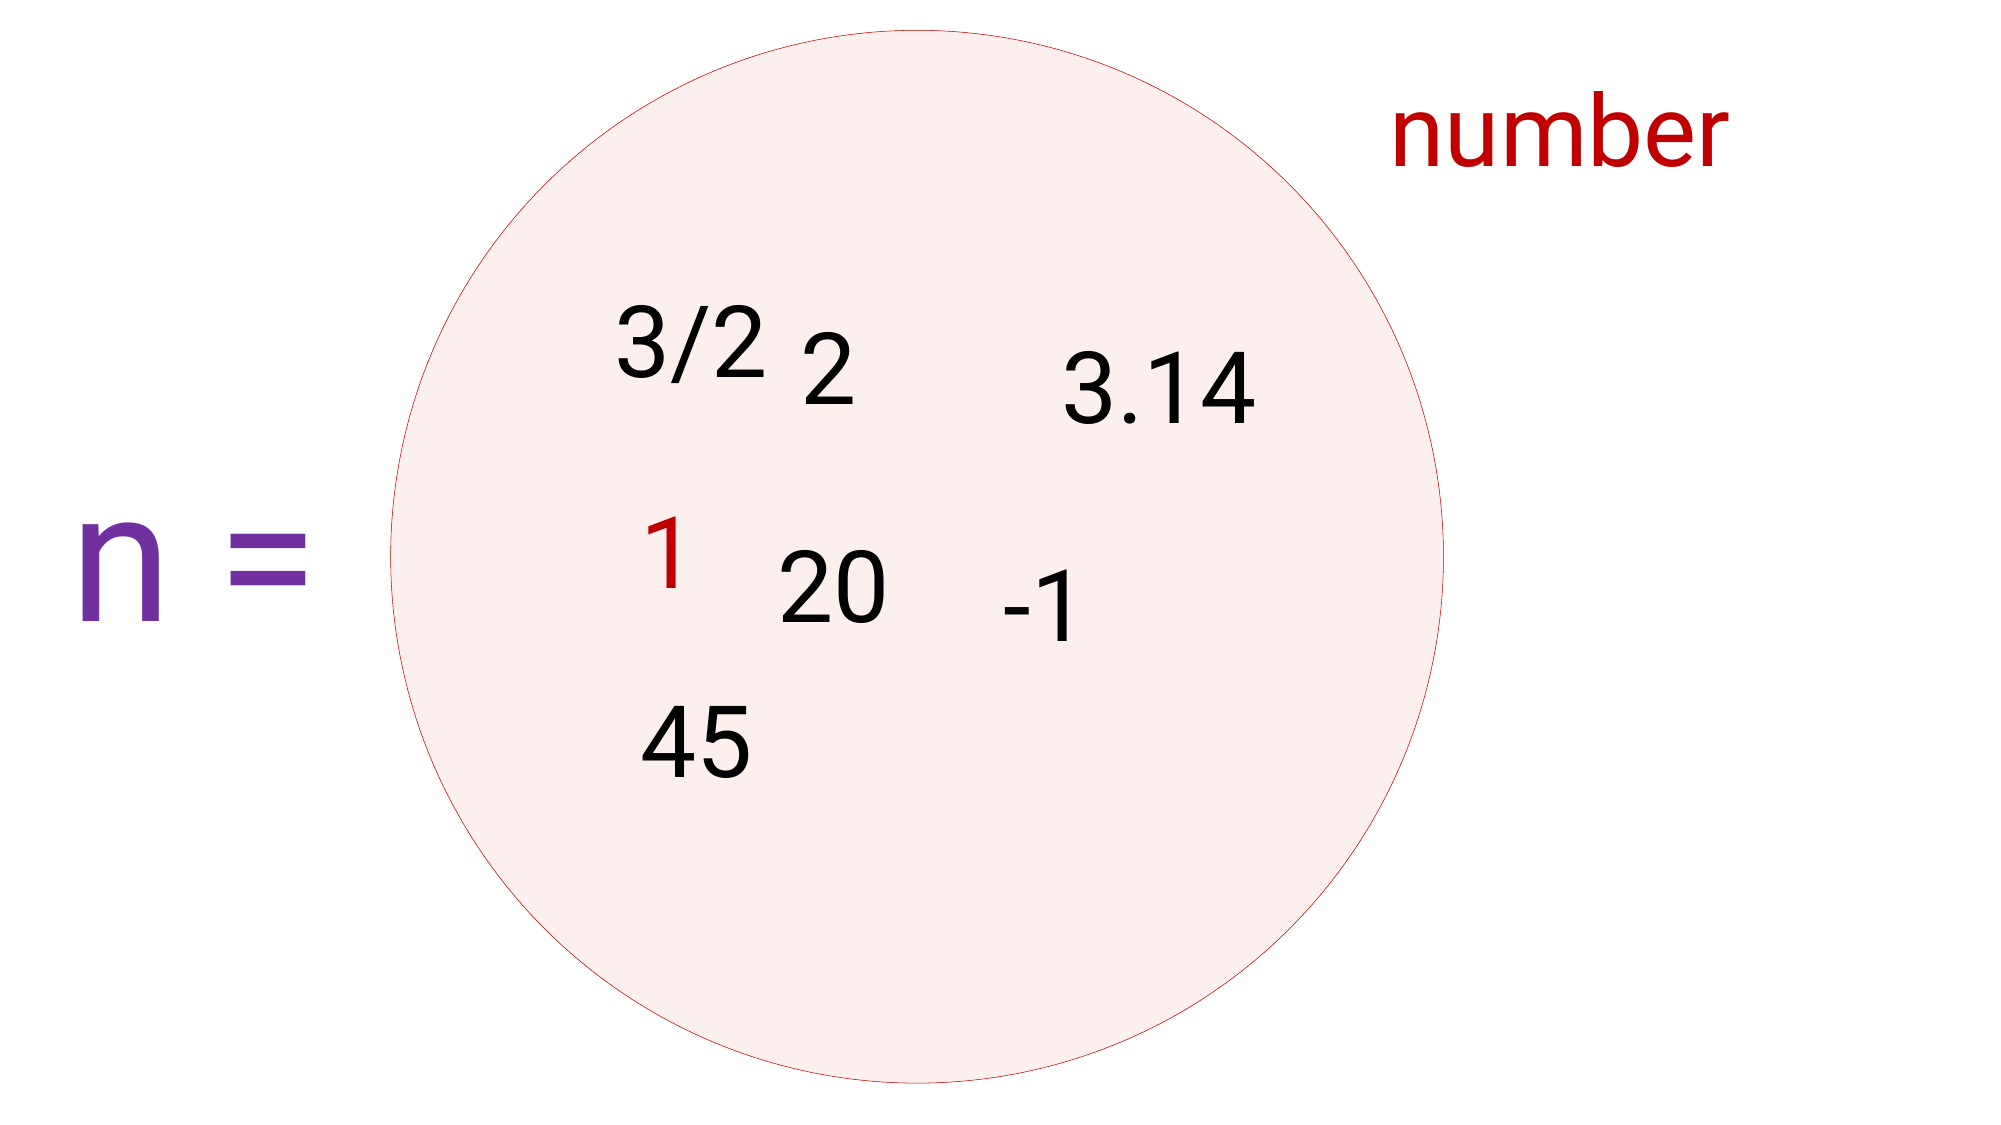

number
3/2
2
3.14
n =
1
20
-1
45